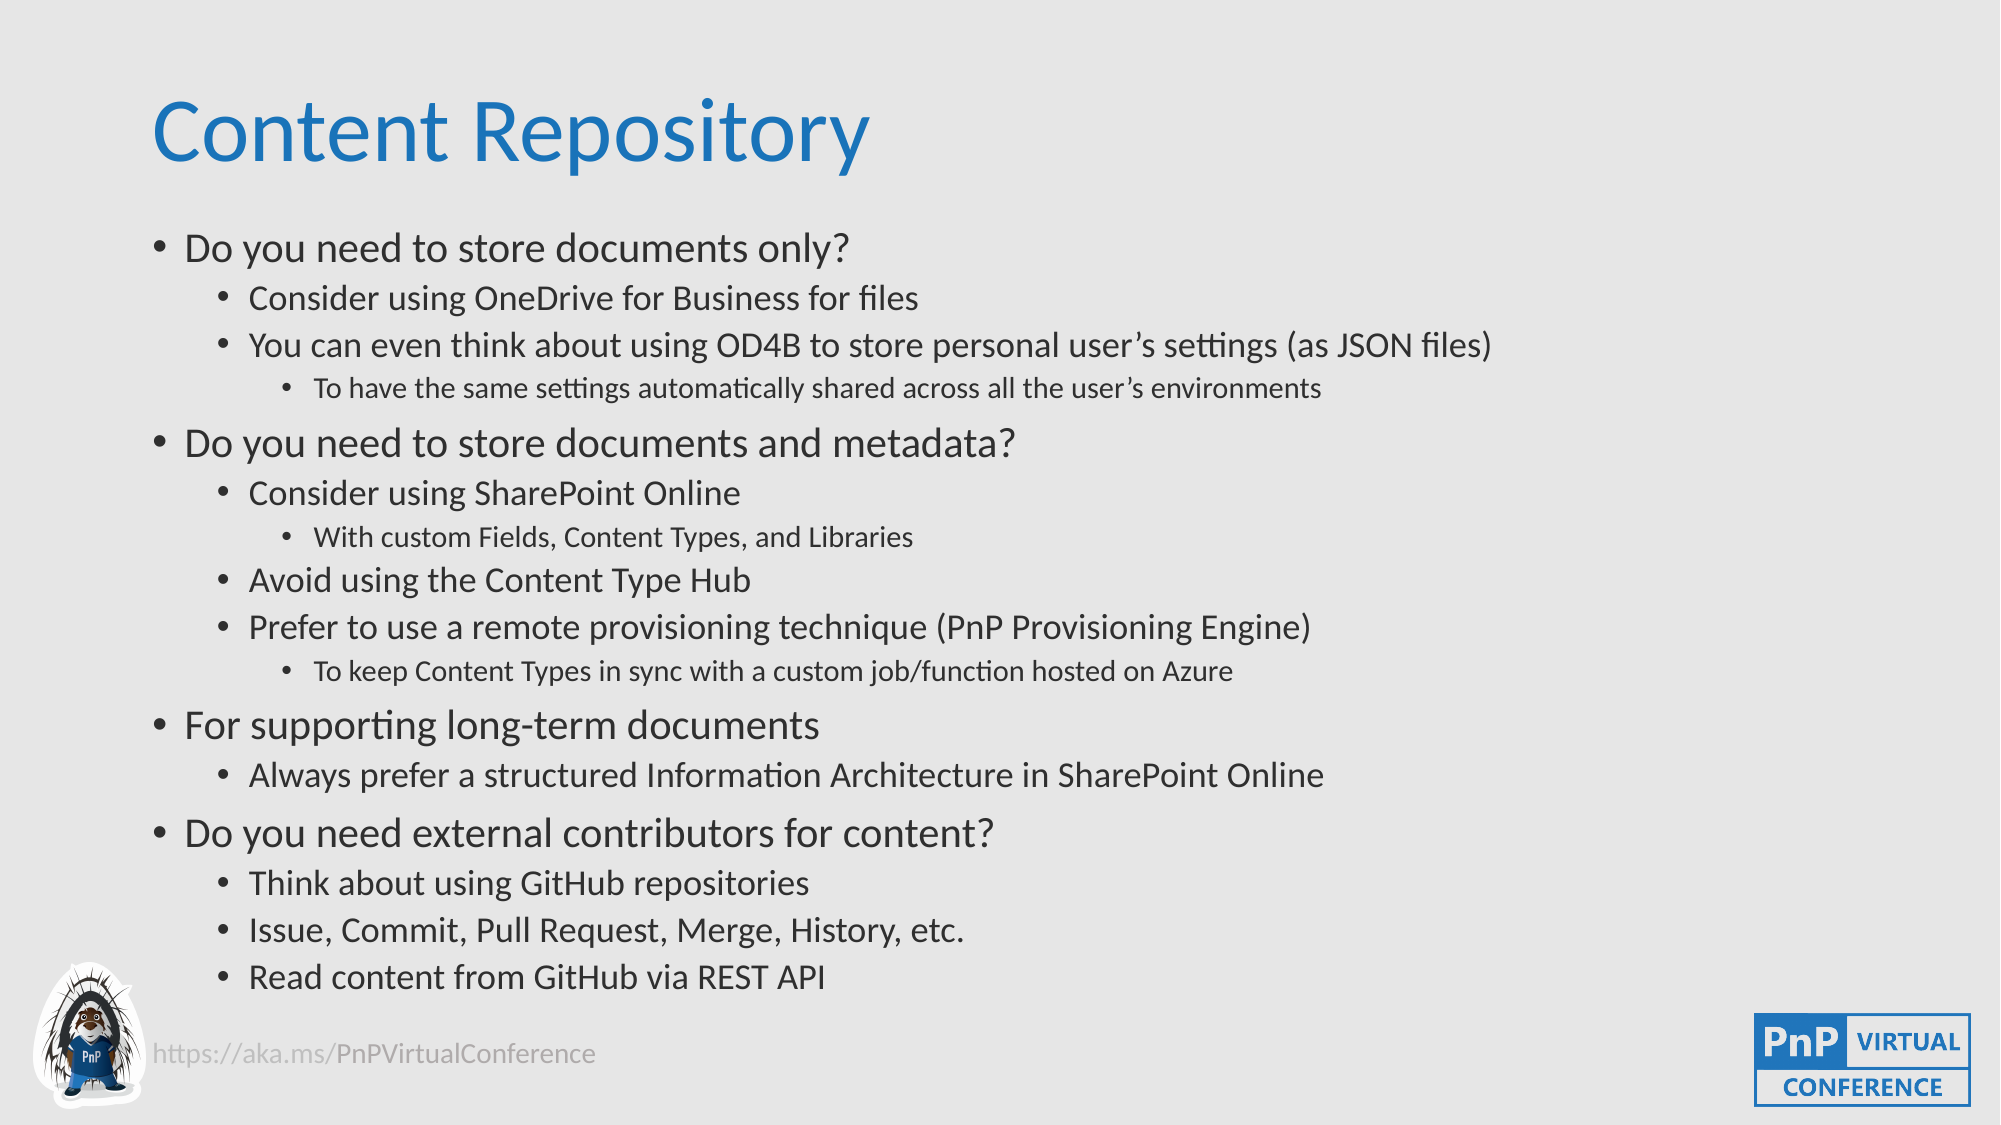

# Content Repository
Do you need to store documents only?
Consider using OneDrive for Business for files
You can even think about using OD4B to store personal user’s settings (as JSON files)
To have the same settings automatically shared across all the user’s environments
Do you need to store documents and metadata?
Consider using SharePoint Online
With custom Fields, Content Types, and Libraries
Avoid using the Content Type Hub
Prefer to use a remote provisioning technique (PnP Provisioning Engine)
To keep Content Types in sync with a custom job/function hosted on Azure
For supporting long-term documents
Always prefer a structured Information Architecture in SharePoint Online
Do you need external contributors for content?
Think about using GitHub repositories
Issue, Commit, Pull Request, Merge, History, etc.
Read content from GitHub via REST API